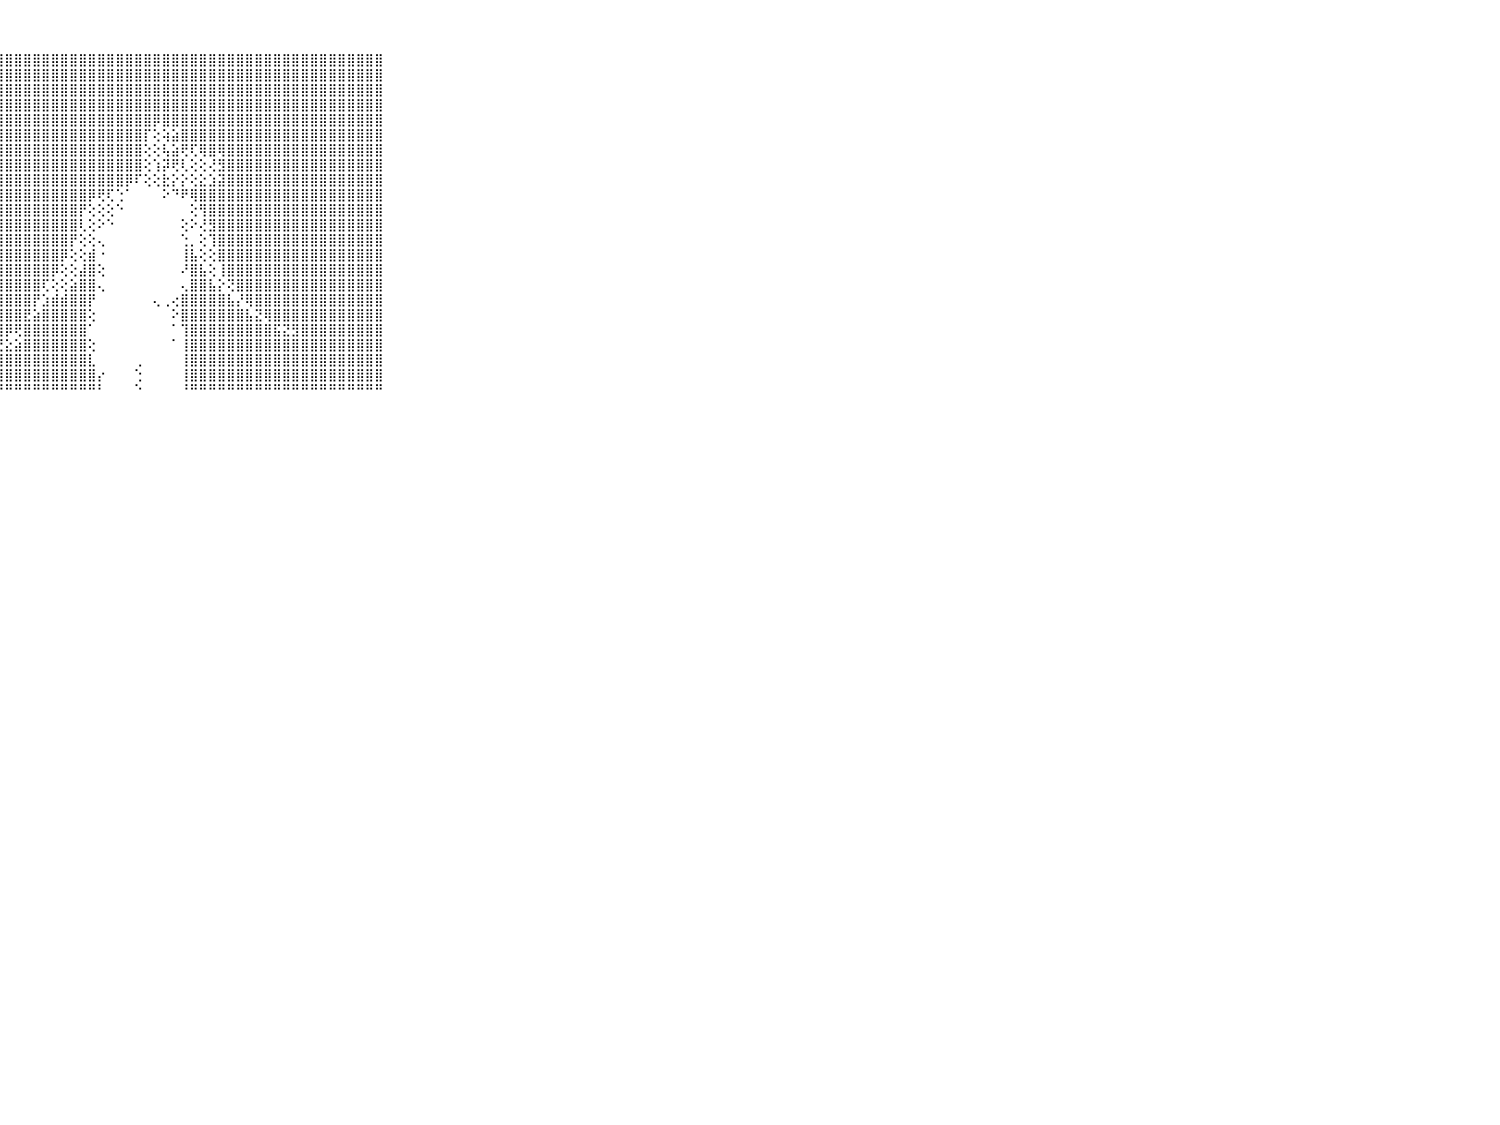

⠀⠀⠀⠀⠀⠀⠀⠀⠀⠀⠀⣿⣿⣿⣿⣿⣿⣿⣿⣿⣿⣿⣿⣿⣿⣿⣿⣿⣿⣿⣿⣿⣿⣿⣿⣿⣿⣿⣿⣿⣿⣿⣿⣿⣿⣿⣿⣿⣿⣿⣿⣿⣿⣿⣿⣿⣿⣿⣿⣿⣿⣿⣿⣿⣿⣿⣿⣿⣿⠀⠀⠀⠀⠀⠀⠀⠀⠀⠀⠀⠀
⠀⠀⠀⠀⠀⠀⠀⠀⠀⠀⠀⣿⣿⣿⣿⣿⣿⣿⣿⣿⣿⣿⣿⣿⣿⣿⣿⣿⣿⣿⣿⣿⣿⣿⣿⣿⣿⣿⣿⣿⣿⣿⣿⣿⣿⣿⣿⣿⣿⣿⣿⣿⣿⣿⣿⣿⣿⣿⣿⣿⣿⣿⣿⣿⣿⣿⣿⣿⣿⠀⠀⠀⠀⠀⠀⠀⠀⠀⠀⠀⠀
⠀⠀⠀⠀⠀⠀⠀⠀⠀⠀⠀⣿⣿⣿⣿⣿⣿⣿⣿⣿⣿⣿⣿⣿⣿⣿⣿⣿⣿⣿⣿⣿⣿⣿⣿⣿⣿⣿⣿⣿⣿⣿⣿⣿⣿⣿⣿⣿⣿⣿⣿⣿⣿⣿⣿⣿⣿⣿⣿⣿⣿⣿⣿⣿⣿⣿⣿⣿⣿⠀⠀⠀⠀⠀⠀⠀⠀⠀⠀⠀⠀
⠀⠀⠀⠀⠀⠀⠀⠀⠀⠀⠀⣿⣿⣿⣿⣿⣿⣿⣿⣿⣿⣿⣿⣿⣿⣿⣿⣿⣿⣿⣿⣿⣿⣿⣿⣿⣿⣿⣿⣿⣿⣿⣿⣿⣿⣿⣿⣿⣿⣿⣿⣿⣿⣿⣿⣿⣿⣿⣿⣿⣿⣿⣿⣿⣿⣿⣿⣿⣿⠀⠀⠀⠀⠀⠀⠀⠀⠀⠀⠀⠀
⠀⠀⠀⠀⠀⠀⠀⠀⠀⠀⠀⣿⣿⣿⣿⣿⣿⣿⣿⣿⣿⣿⣿⣿⣿⣿⣿⣿⣿⣿⣿⣿⣿⣿⣿⣿⣿⣿⣿⣿⣿⣿⣿⣿⡿⣿⣿⣿⣿⣿⣿⣿⣿⣿⣿⣿⣿⣿⣿⣿⣿⣿⣿⣿⣿⣿⣿⣿⣿⠀⠀⠀⠀⠀⠀⠀⠀⠀⠀⠀⠀
⠀⠀⠀⠀⠀⠀⠀⠀⠀⠀⠀⣿⣿⣿⣿⣿⣿⣿⣿⣿⣿⣿⣿⣿⣿⣿⣿⣿⣿⣿⣿⣿⣿⣿⣿⣿⣿⣿⣿⣿⣿⣿⣿⡏⢕⢵⣵⣿⣿⣿⣿⣿⣿⣿⣿⣿⣿⣿⣿⣿⣿⣿⣿⣿⣿⣿⣿⣿⣿⠀⠀⠀⠀⠀⠀⠀⠀⠀⠀⠀⠀
⠀⠀⠀⠀⠀⠀⠀⠀⠀⠀⠀⣿⣿⣿⣿⣿⣿⣿⣿⣿⣿⣿⣿⣿⣿⣿⣿⣿⣿⣿⣿⣿⣿⣿⣿⣿⣿⣿⣿⣿⣿⣿⣿⢕⢕⢧⣵⢟⢏⢿⣿⢿⣿⣿⣿⣿⣿⣿⣿⣿⣿⣿⣿⣿⣿⣿⣿⣿⣿⠀⠀⠀⠀⠀⠀⠀⠀⠀⠀⠀⠀
⠀⠀⠀⠀⠀⠀⠀⠀⠀⠀⠀⣿⣿⣿⣿⣿⣿⣿⣿⣿⣿⣿⣿⣿⣿⣿⣿⣿⣿⣿⣿⣿⣿⣿⣿⣿⣿⣿⣿⣿⣿⣿⣿⢕⢱⡽⢟⢇⢕⢕⢜⣻⣿⣿⣿⣿⣿⣿⣿⣿⣿⣿⣿⣿⣿⣿⣿⣿⣿⠀⠀⠀⠀⠀⠀⠀⠀⠀⠀⠀⠀
⠀⠀⠀⠀⠀⠀⠀⠀⠀⠀⠀⣿⣿⣿⣿⣿⣿⣿⣿⣿⣿⣿⣿⣿⣿⣿⣿⣿⣿⣿⣿⣿⣿⣿⣿⣿⣿⣿⣿⣿⣿⡿⠏⢕⢕⣗⡕⡕⢕⣕⣱⣽⣿⣿⣿⣿⣿⣿⣿⣿⣿⣿⣿⣿⣿⣿⣿⣿⣿⠀⠀⠀⠀⠀⠀⠀⠀⠀⠀⠀⠀
⠀⠀⠀⠀⠀⠀⠀⠀⠀⠀⠀⣿⣿⣿⣿⣿⣿⣿⣿⣿⣿⣿⣿⣿⣿⣿⣿⣿⣿⣿⣿⣿⣿⣿⣿⣿⣿⡿⢟⢏⢑⠁⠀⠀⠀⠕⠙⠟⢿⣿⣿⣿⣿⣿⣿⣿⣿⣿⣿⣿⣿⣿⣿⣿⣿⣿⣿⣿⣿⠀⠀⠀⠀⠀⠀⠀⠀⠀⠀⠀⠀
⠀⠀⠀⠀⠀⠀⠀⠀⠀⠀⠀⣿⣿⣿⣿⣿⣿⣿⣿⣿⣿⣿⣿⣿⣿⣿⣿⣿⣿⣿⣿⣿⣿⣿⣿⣿⡟⢕⢕⢕⠑⠀⠀⠀⠀⠀⠀⠀⢕⢻⣿⣿⣿⣿⣿⣿⣿⣿⣿⣿⣿⣿⣿⣿⣿⣿⣿⣿⣿⠀⠀⠀⠀⠀⠀⠀⠀⠀⠀⠀⠀
⠀⠀⠀⠀⠀⠀⠀⠀⠀⠀⠀⣿⣿⣿⣿⣿⣿⣿⣿⣿⣿⣿⣿⣿⣿⣿⣿⣿⣿⣿⣿⣿⣿⣿⣿⣿⢇⢕⠕⠑⠀⠀⠀⠀⠀⠀⠀⢕⠕⢜⣻⣿⣿⣿⣿⣿⣿⣿⣿⣿⣿⣿⣿⣿⣿⣿⣿⣿⣿⠀⠀⠀⠀⠀⠀⠀⠀⠀⠀⠀⠀
⠀⠀⠀⠀⠀⠀⠀⠀⠀⠀⠀⣿⣿⣿⣿⣿⣿⣿⣿⣿⣿⣿⣿⣿⣿⣿⣿⣿⣿⣿⣿⣿⣿⣿⣿⡟⢕⢕⢄⠀⠀⠀⠀⠀⠀⠀⠀⢑⡀⢕⢹⣿⣿⣿⣿⣿⣿⣿⣿⣿⣿⣿⣿⣿⣿⣿⣿⣿⣿⠀⠀⠀⠀⠀⠀⠀⠀⠀⠀⠀⠀
⠀⠀⠀⠀⠀⠀⠀⠀⠀⠀⠀⣿⣿⣿⣿⣿⣿⣿⣿⣿⣿⣿⣿⣿⣿⣿⣿⣿⣿⣿⣿⣿⣿⣿⡿⢕⢕⣾⠐⠀⠀⠀⠀⠀⠀⠀⠀⢸⣧⢕⢕⣿⣿⣿⣿⣿⣿⣿⣿⣿⣿⣿⣿⣿⣿⣿⣿⣿⣿⠀⠀⠀⠀⠀⠀⠀⠀⠀⠀⠀⠀
⠀⠀⠀⠀⠀⠀⠀⠀⠀⠀⠀⣿⣿⣿⣿⣿⣿⣿⣿⣿⣿⣿⣿⣿⣿⣿⣿⣿⣿⣿⣿⣿⣿⡿⢕⢕⣼⣿⢕⠀⠀⠀⠀⠀⠀⠀⠀⠜⣿⣧⢕⢸⣿⣿⣿⣿⣿⣿⣿⣿⣿⣿⣿⣿⣿⣿⣿⣿⣿⠀⠀⠀⠀⠀⠀⠀⠀⠀⠀⠀⠀
⠀⠀⠀⠀⠀⠀⠀⠀⠀⠀⠀⣿⣿⣿⣿⣿⣿⣿⣿⣿⣿⣿⣿⣿⣿⣿⣿⣿⣿⣿⣿⣿⢏⢕⢕⣵⣿⣿⢄⠀⠀⠀⠀⠀⠀⠀⠀⢄⣿⣿⣧⡕⢝⣿⣿⣿⣿⣿⣿⣿⣿⣿⣿⣿⣿⣿⣿⣿⣿⠀⠀⠀⠀⠀⠀⠀⠀⠀⠀⠀⠀
⠀⠀⠀⠀⠀⠀⠀⠀⠀⠀⠀⣿⣿⣿⣿⣿⣿⣿⣿⣿⣿⣿⣿⣿⣿⣿⣿⣿⣿⣿⣿⡟⣱⣾⣾⣿⣿⡟⠀⠀⠀⠀⠀⠀⢄⢀⢔⣿⣿⣿⣿⣿⣧⡜⢿⣿⣿⣿⣿⣿⣿⣿⣿⣿⣿⣿⣿⣿⣿⠀⠀⠀⠀⠀⠀⠀⠀⠀⠀⠀⠀
⠀⠀⠀⠀⠀⠀⠀⠀⠀⠀⠀⣿⣿⣿⣿⣿⣿⣿⣿⣿⣿⣿⣿⣿⣿⣿⣿⣿⣿⣿⣟⣵⣿⣿⣿⣿⣿⢕⠀⠀⠀⠀⠀⠀⠀⠀⠕⣿⣿⣿⣿⣿⣿⣿⣧⣝⢿⣿⣿⣿⣿⣿⣿⣿⣿⣿⣿⣿⣿⠀⠀⠀⠀⠀⠀⠀⠀⠀⠀⠀⠀
⠀⠀⠀⠀⠀⠀⠀⠀⠀⠀⠀⣿⣿⣿⣿⣿⣿⣿⣿⣿⣿⣿⣿⣿⣿⣿⣿⣿⡿⢟⣿⣿⣿⣿⣿⣿⣿⠁⠀⠀⠀⠀⠀⠀⠀⠀⠁⢹⣿⣿⣿⣿⣿⣿⣿⣿⣿⣯⣝⣻⣿⣿⣿⣿⣿⣿⣿⣿⣿⠀⠀⠀⠀⠀⠀⠀⠀⠀⠀⠀⠀
⠀⠀⠀⠀⠀⠀⠀⠀⠀⠀⠀⣿⣿⣿⣿⣿⣿⣿⣿⣿⣿⣿⣿⣿⣿⣿⣿⣟⣕⣵⣿⣿⣿⣿⣿⣿⣿⢕⠀⠀⠀⠀⠀⠀⠀⠀⠁⢸⣿⣿⣿⣿⣿⣿⣿⣿⣿⣿⣿⣿⣿⣿⣿⣿⣿⣿⣿⣿⣿⠀⠀⠀⠀⠀⠀⠀⠀⠀⠀⠀⠀
⠀⠀⠀⠀⠀⠀⠀⠀⠀⠀⠀⣿⣿⣿⣿⣿⣿⣿⣿⣿⣿⣿⣿⣿⣿⣿⣿⣿⣿⣿⣿⣿⣿⣿⣿⣿⣿⣇⠀⠀⠀⠀⢀⠀⠀⠀⠀⢸⣿⣿⣿⣿⣿⣿⣿⣿⣿⣿⣿⣿⣿⣿⣿⣿⣿⣿⣿⣿⣿⠀⠀⠀⠀⠀⠀⠀⠀⠀⠀⠀⠀
⠀⠀⠀⠀⠀⠀⠀⠀⠀⠀⠀⣿⣿⣿⣿⣿⣿⣿⣿⣿⣿⣿⣿⣿⣿⣿⣿⣿⣿⣿⣿⣿⣿⣿⣿⣿⣿⣿⡔⠀⠀⠀⢑⠀⠀⠀⠀⢸⣿⣿⣿⣿⣿⣿⣿⣿⣿⣿⣿⣿⣿⣿⣿⣿⣿⣿⣿⣿⣿⠀⠀⠀⠀⠀⠀⠀⠀⠀⠀⠀⠀
⠀⠀⠀⠀⠀⠀⠀⠀⠀⠀⠀⠛⠛⠛⠛⠛⠛⠛⠛⠛⠛⠛⠛⠛⠛⠛⠛⠛⠛⠛⠛⠛⠛⠛⠛⠛⠛⠛⠃⠀⠀⠀⠑⠀⠀⠀⠀⠘⠛⠛⠛⠛⠛⠛⠛⠛⠛⠛⠛⠛⠛⠛⠛⠛⠛⠛⠛⠛⠛⠀⠀⠀⠀⠀⠀⠀⠀⠀⠀⠀⠀